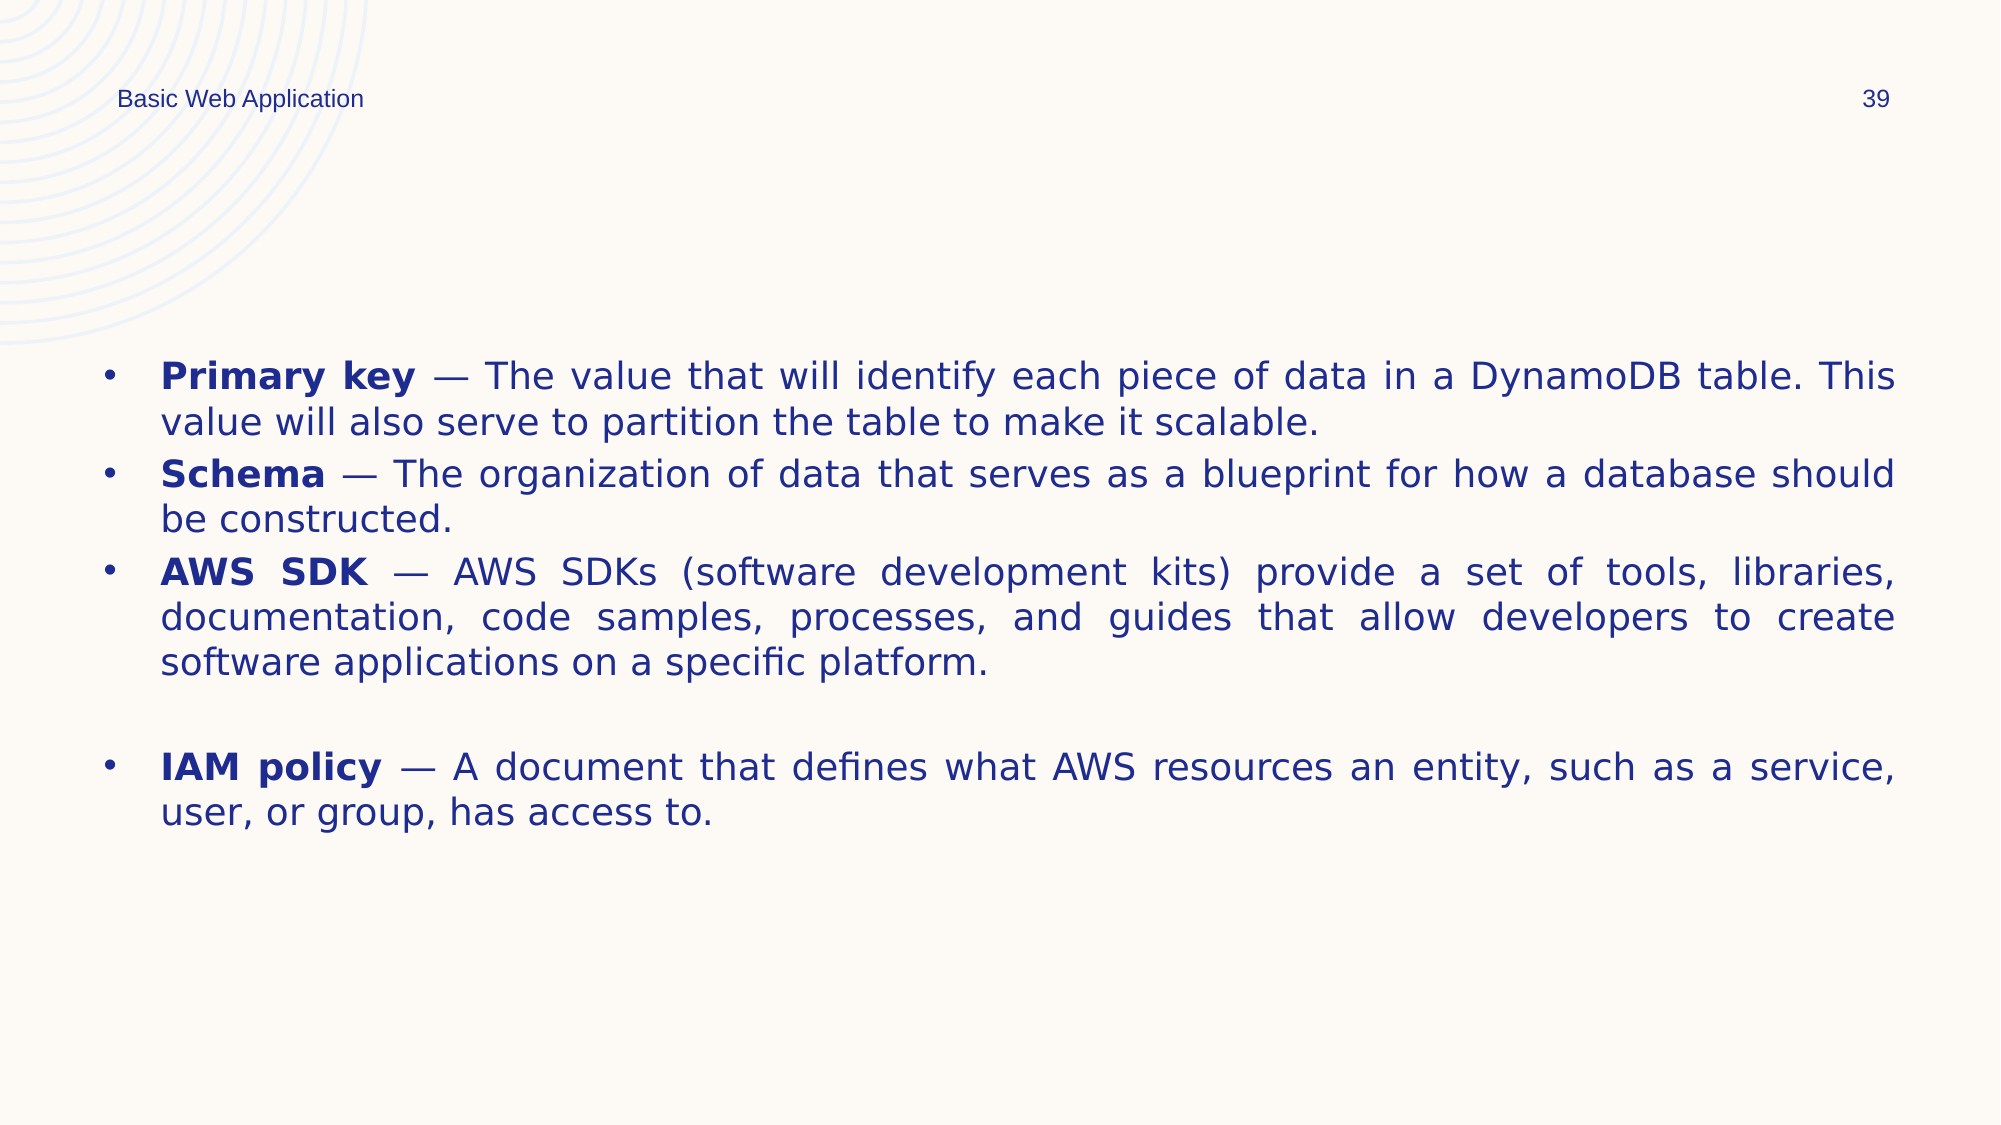

Basic Web Application
39
#
Primary key — The value that will identify each piece of data in a DynamoDB table. This value will also serve to partition the table to make it scalable.
Schema — The organization of data that serves as a blueprint for how a database should be constructed.
AWS SDK — AWS SDKs (software development kits) provide a set of tools, libraries, documentation, code samples, processes, and guides that allow developers to create software applications on a specific platform.

IAM policy — A document that defines what AWS resources an entity, such as a service, user, or group, has access to.